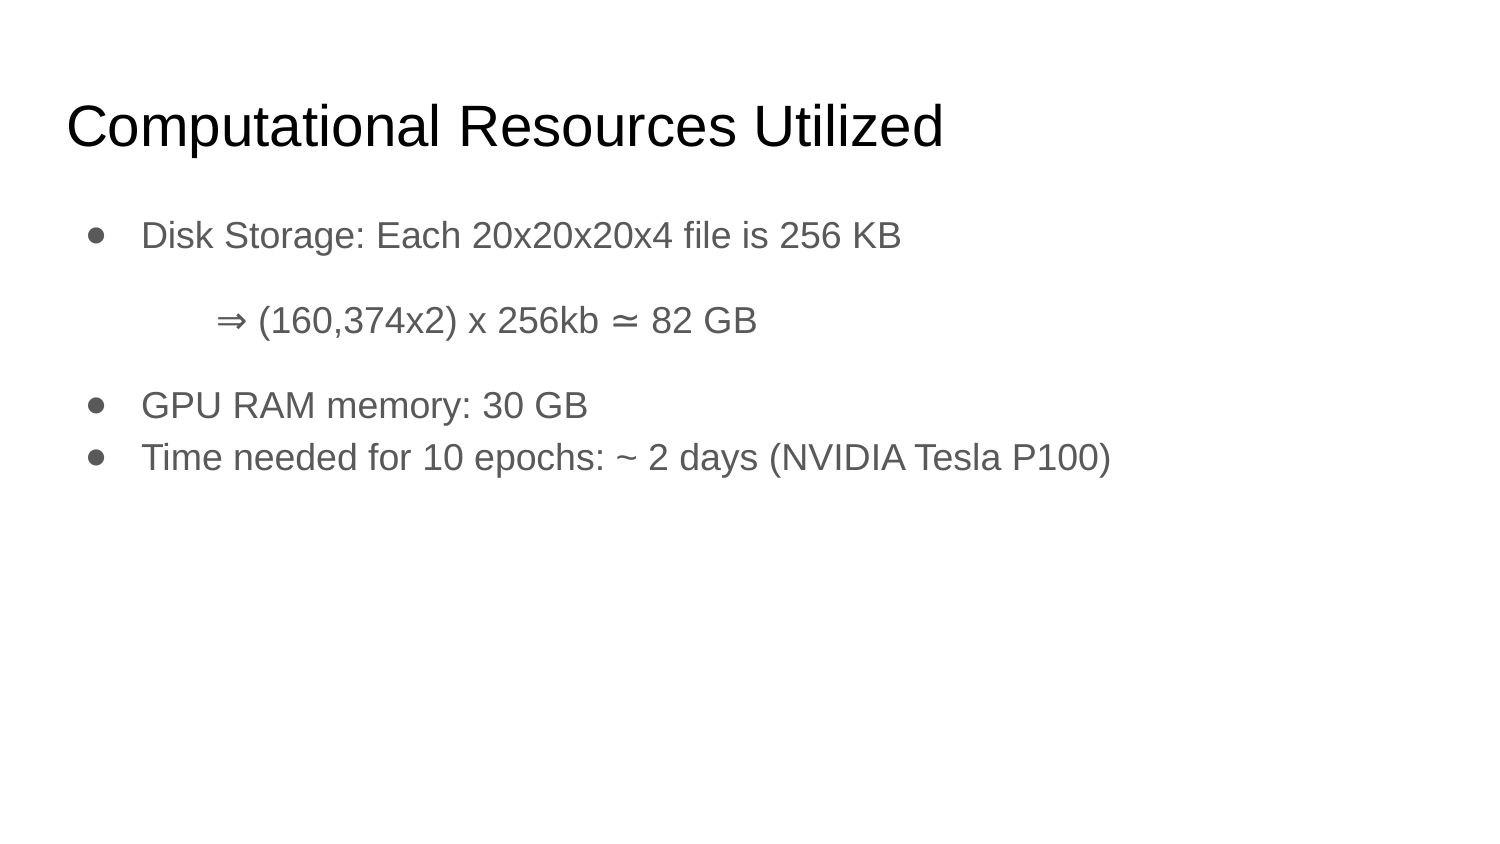

# Computational Resources Utilized
Disk Storage: Each 20x20x20x4 file is 256 KB
⇒ (160,374x2) x 256kb ≃ 82 GB
GPU RAM memory: 30 GB
Time needed for 10 epochs: ~ 2 days (NVIDIA Tesla P100)